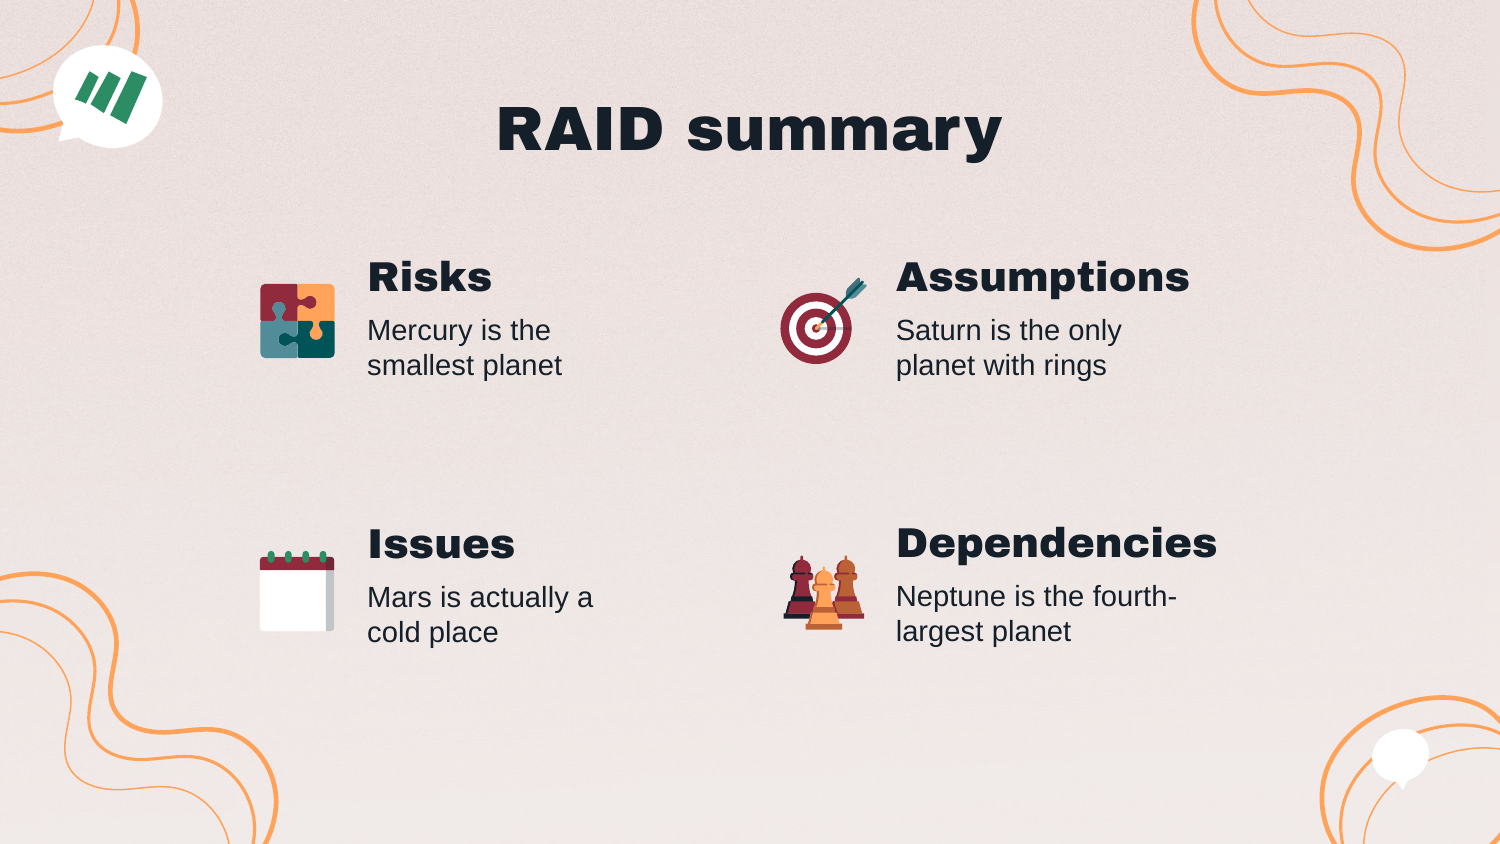

# RAID summary
Risks
Assumptions

Mercury is the smallest planet
Saturn is the only planet with rings
Dependencies
Issues

Neptune is the fourth-largest planet
Mars is actually a cold place